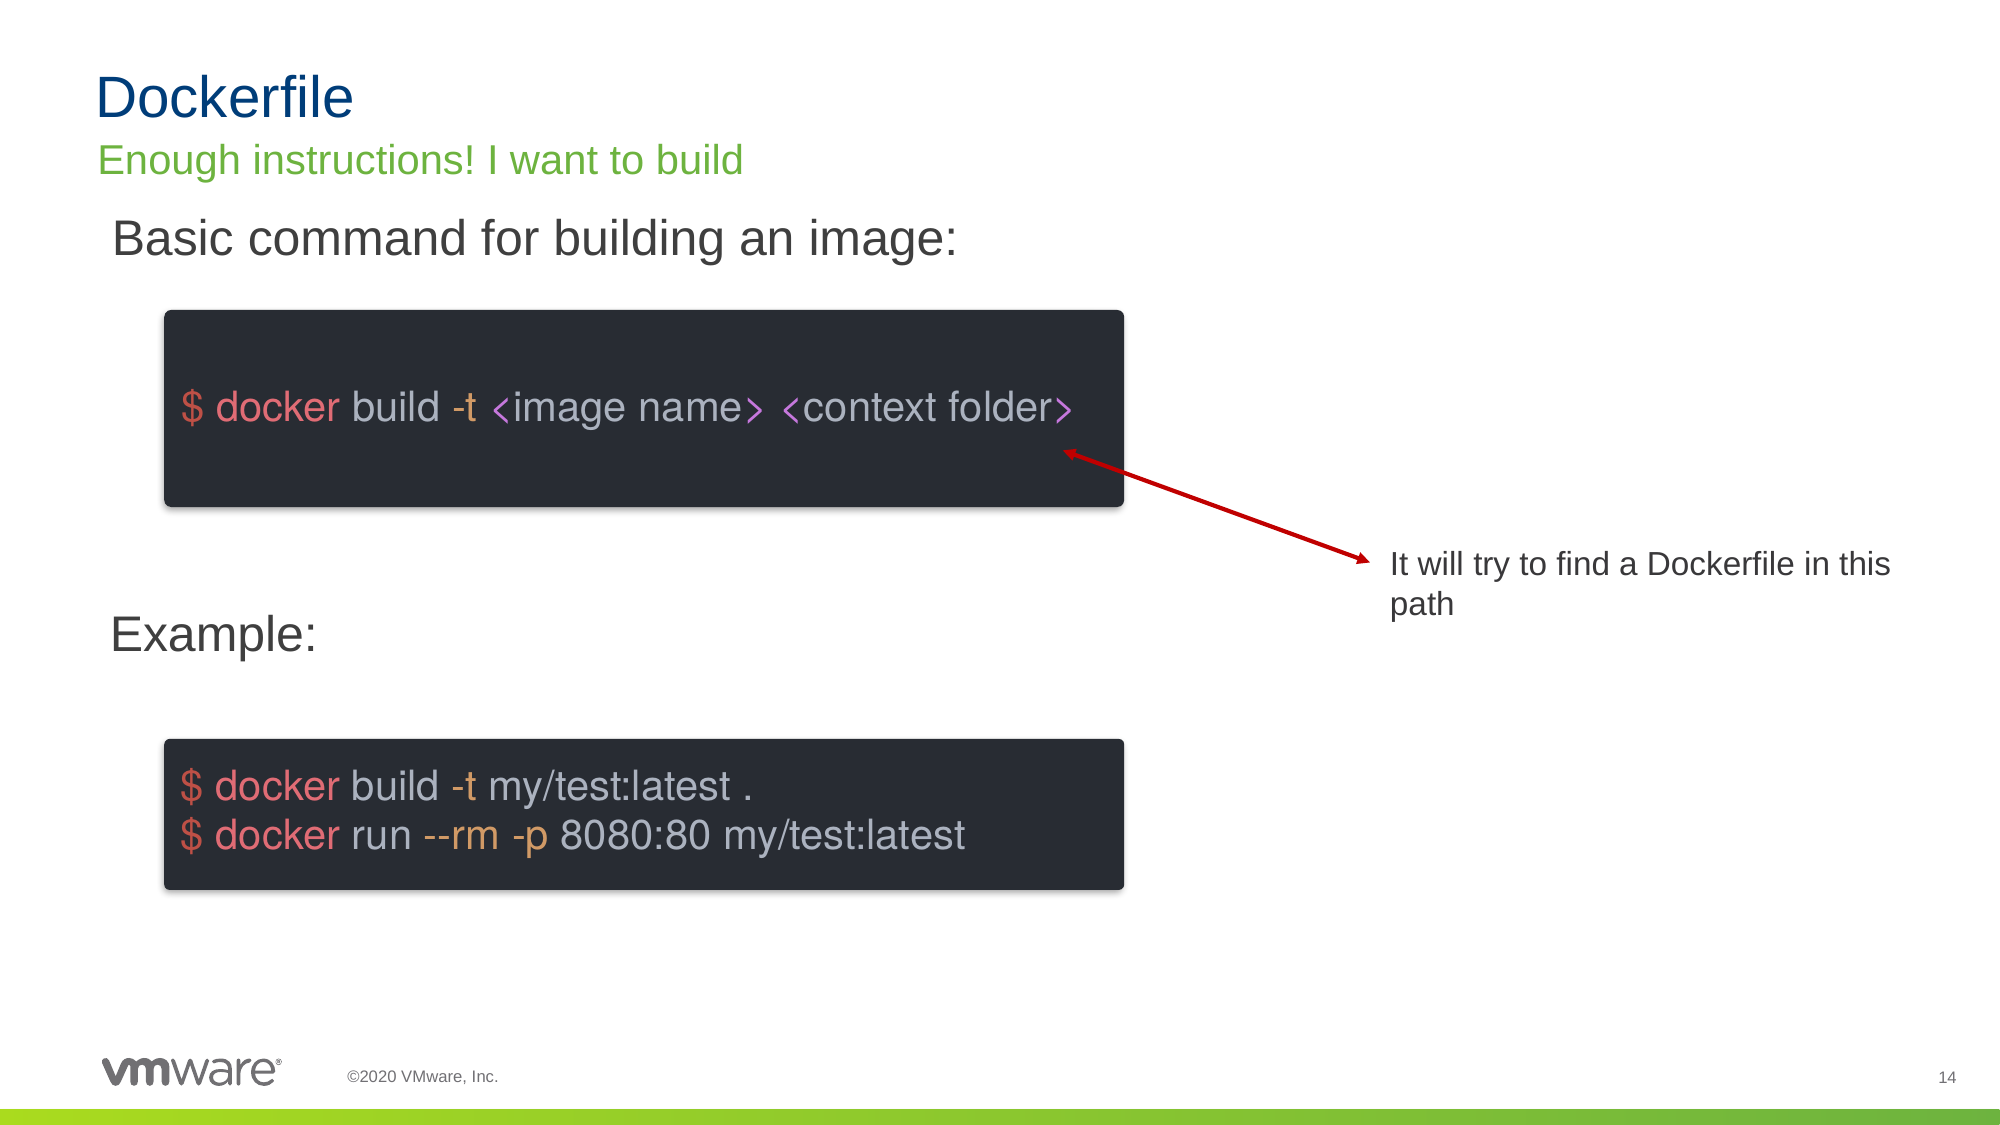

# Dockerfile
Enough instructions! I want to build

Basic command for building an image:

$ docker build -t <image name> <context folder>
It will try to find a Dockerfile in this path
Example:

$ docker build -t my/test:latest .
$ docker run --rm -p 8080:80 my/test:latest